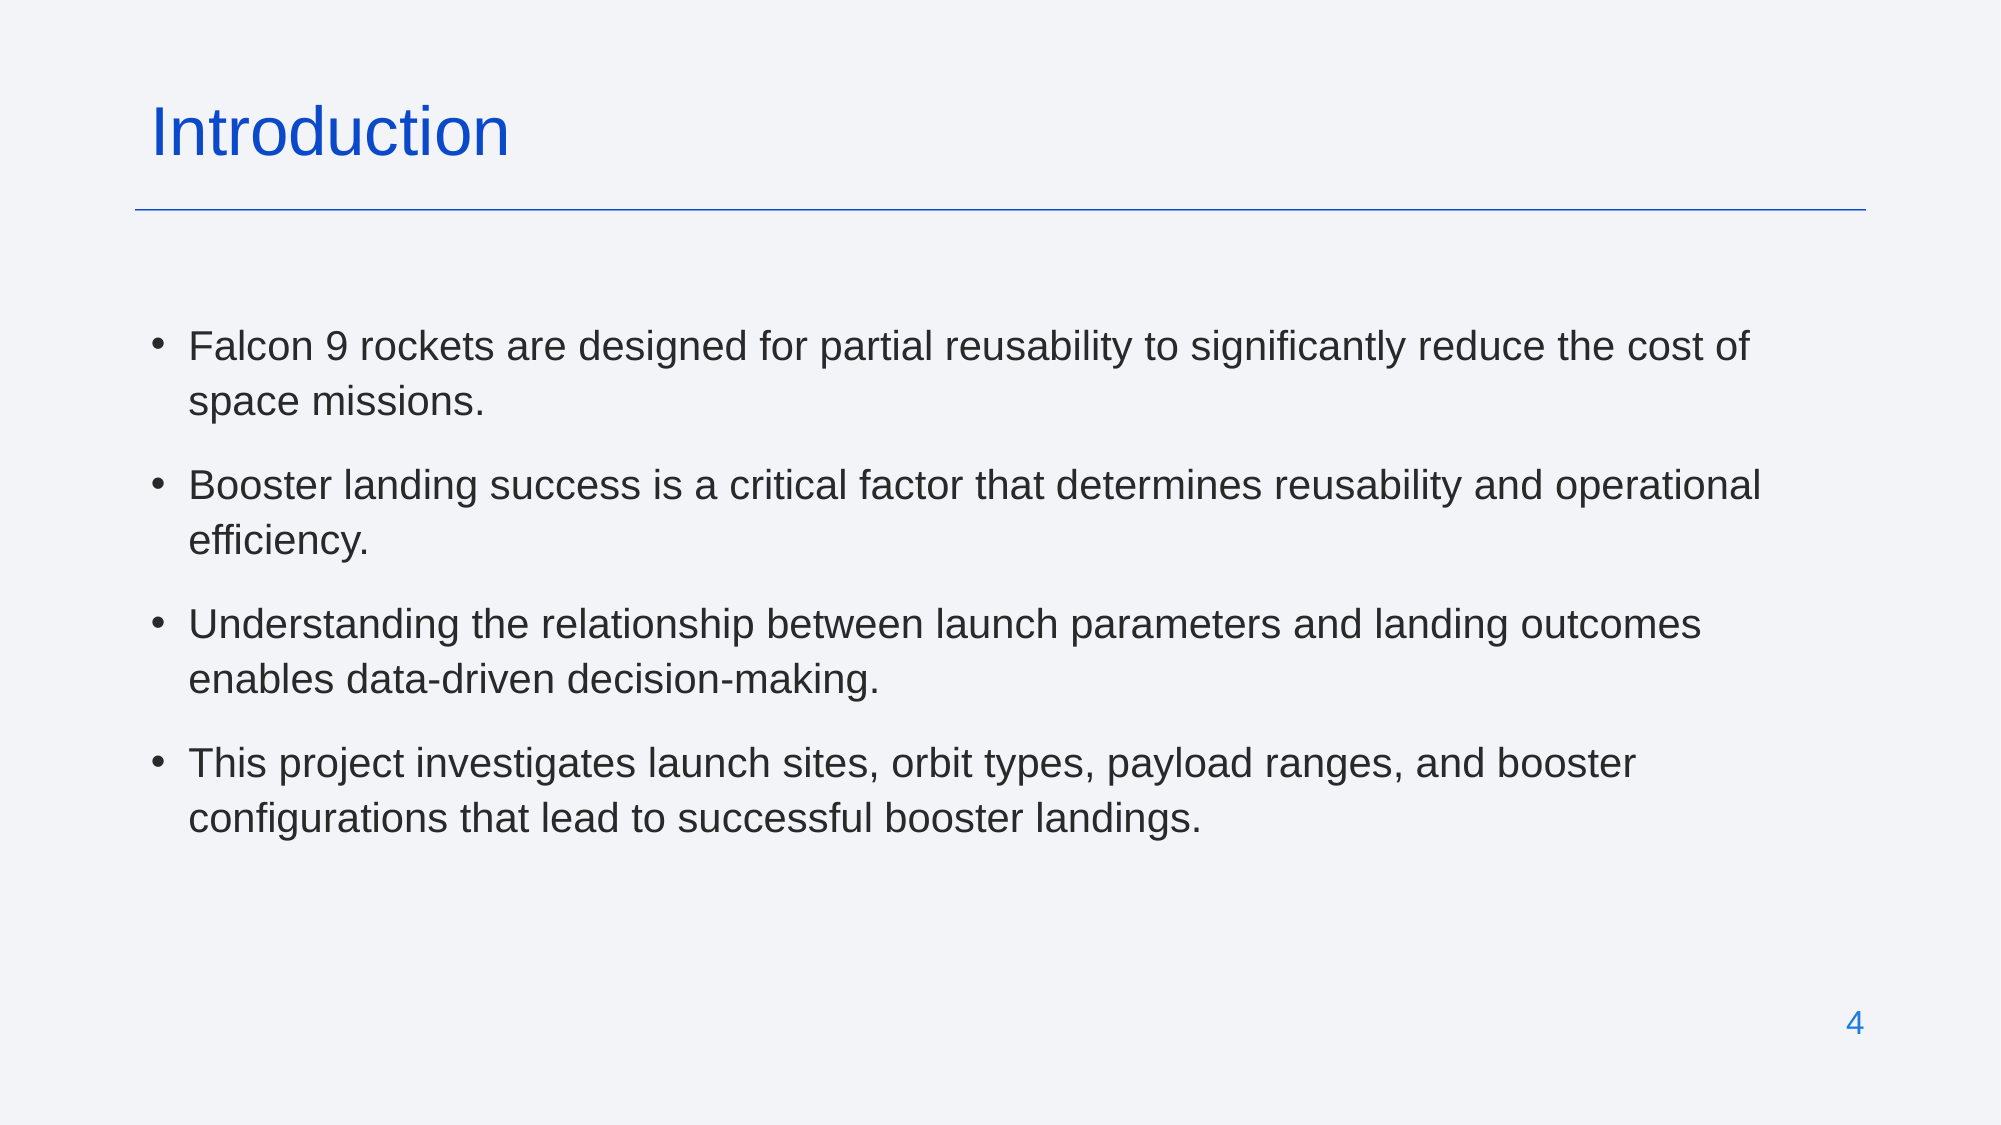

Introduction
Falcon 9 rockets are designed for partial reusability to significantly reduce the cost of space missions.
Booster landing success is a critical factor that determines reusability and operational efficiency.
Understanding the relationship between launch parameters and landing outcomes enables data-driven decision-making.
This project investigates launch sites, orbit types, payload ranges, and booster configurations that lead to successful booster landings.
4